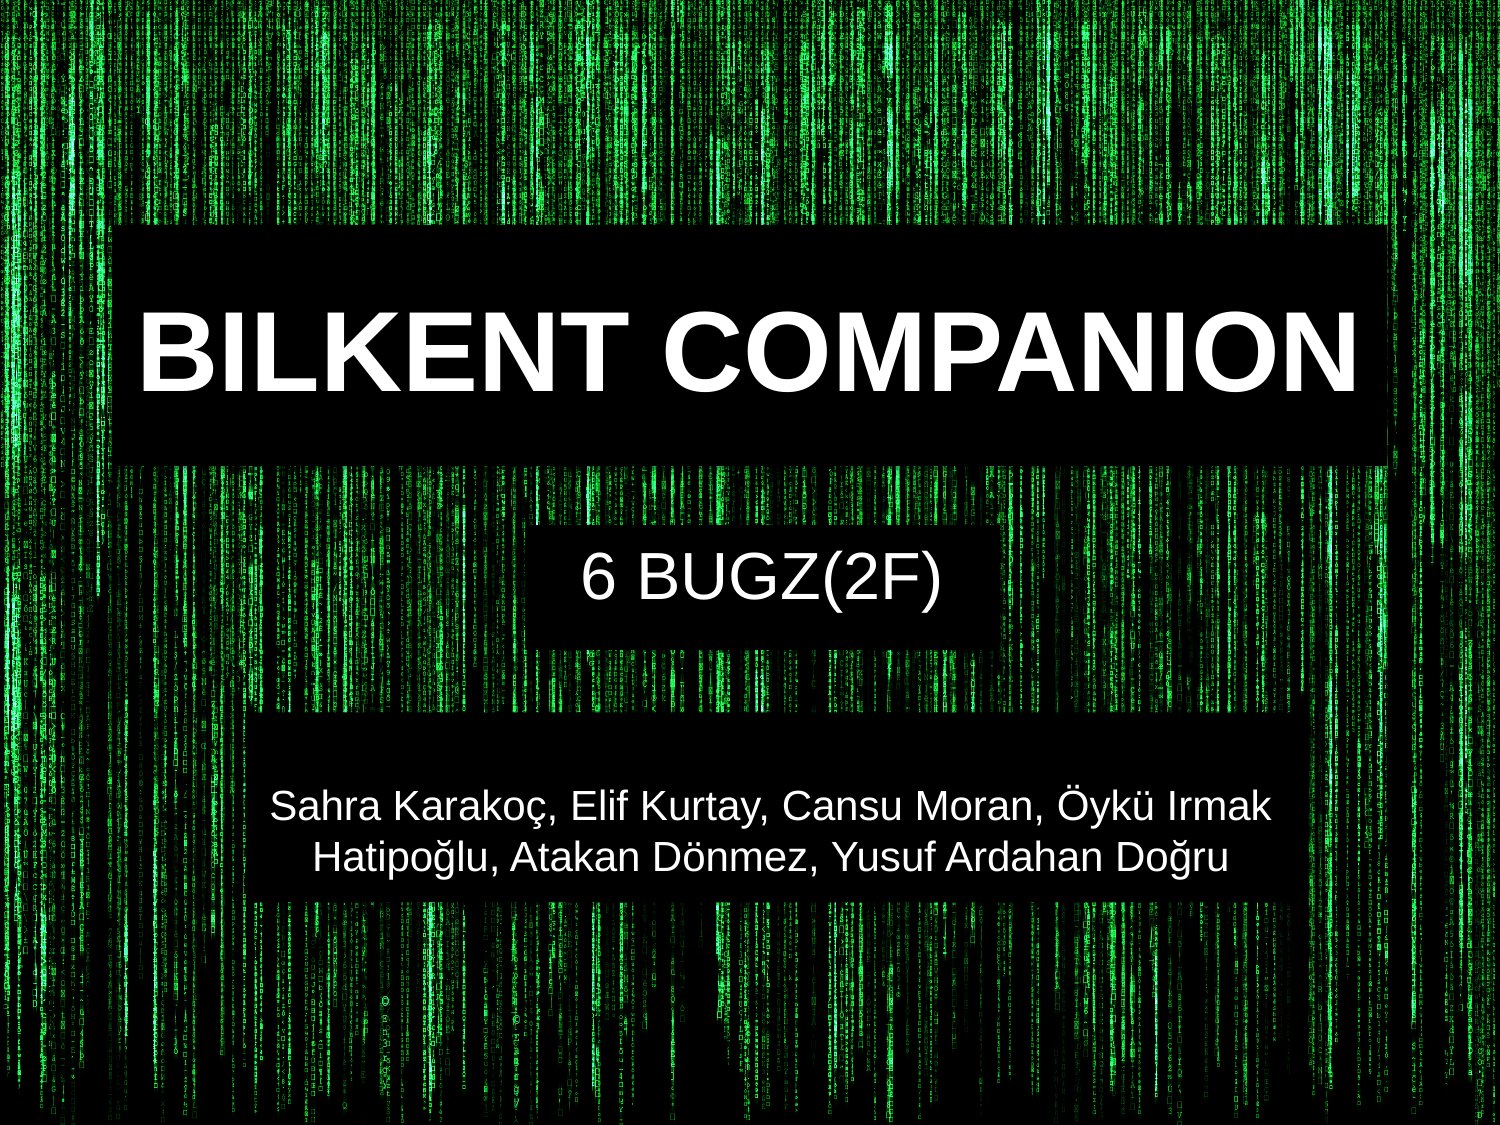

# BILKENT COMPANION
6 BUGZ(2F)

Sahra Karakoç, Elif Kurtay, Cansu Moran, Öykü Irmak Hatipoğlu, Atakan Dönmez, Yusuf Ardahan Doğru